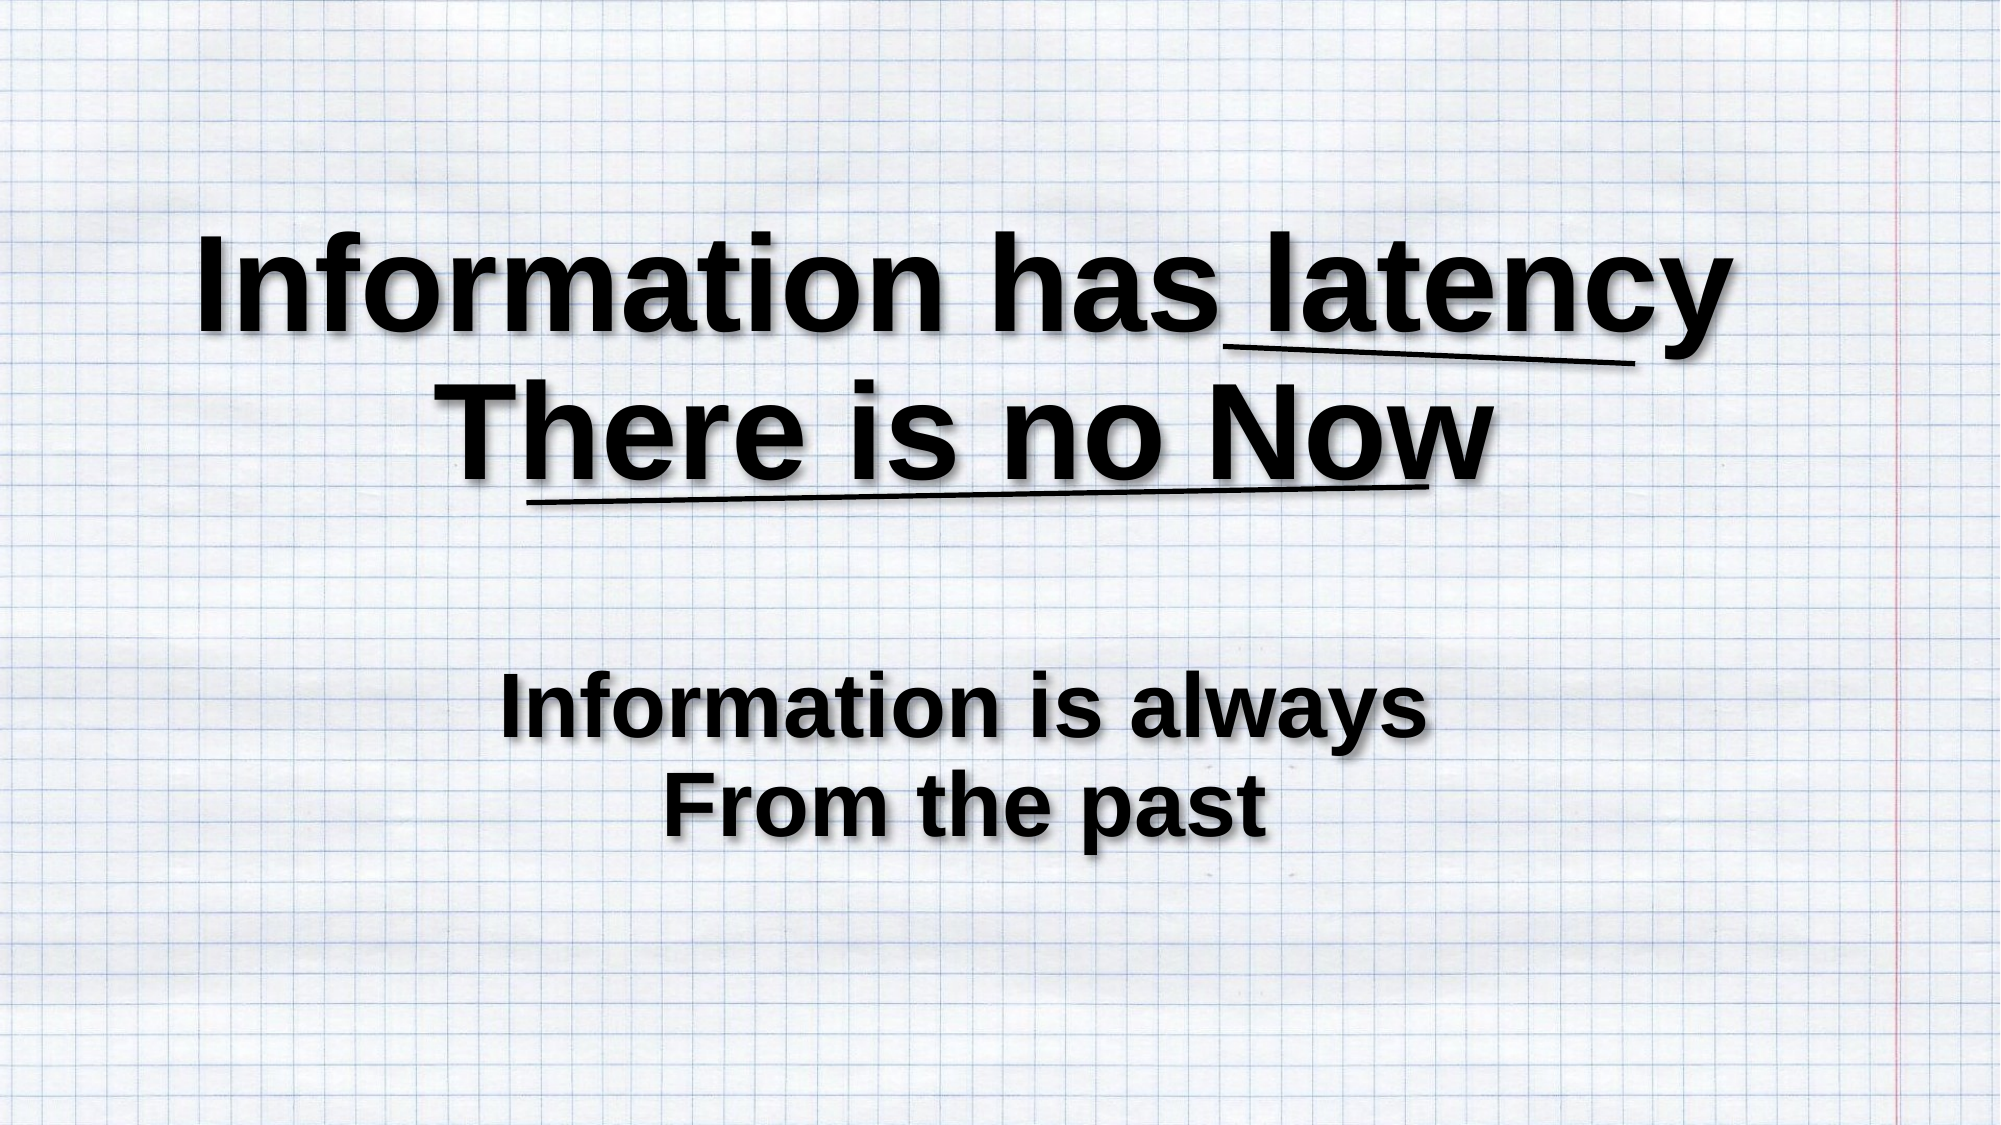

# Information has latency There is no Now Information is always From the past